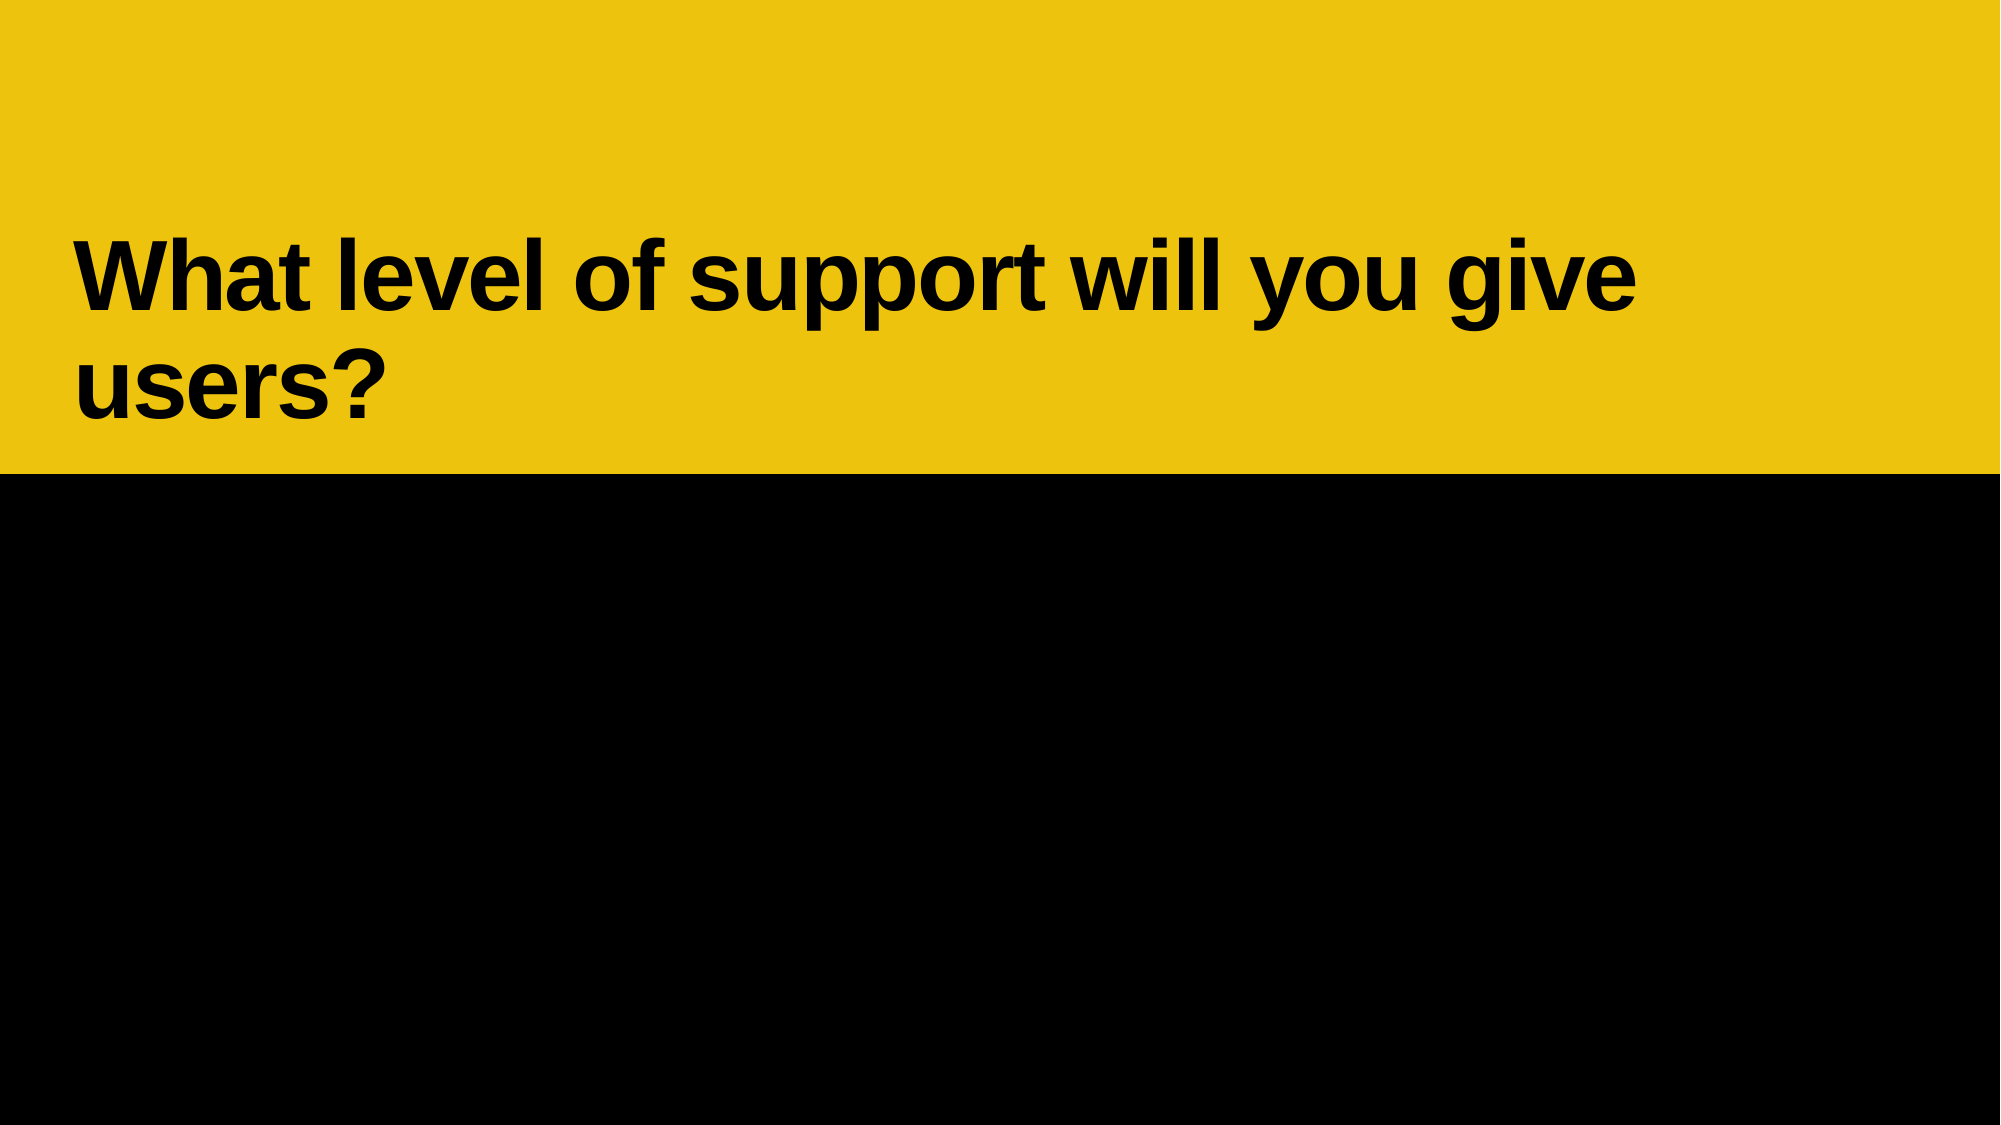

# What level of support will you give users?